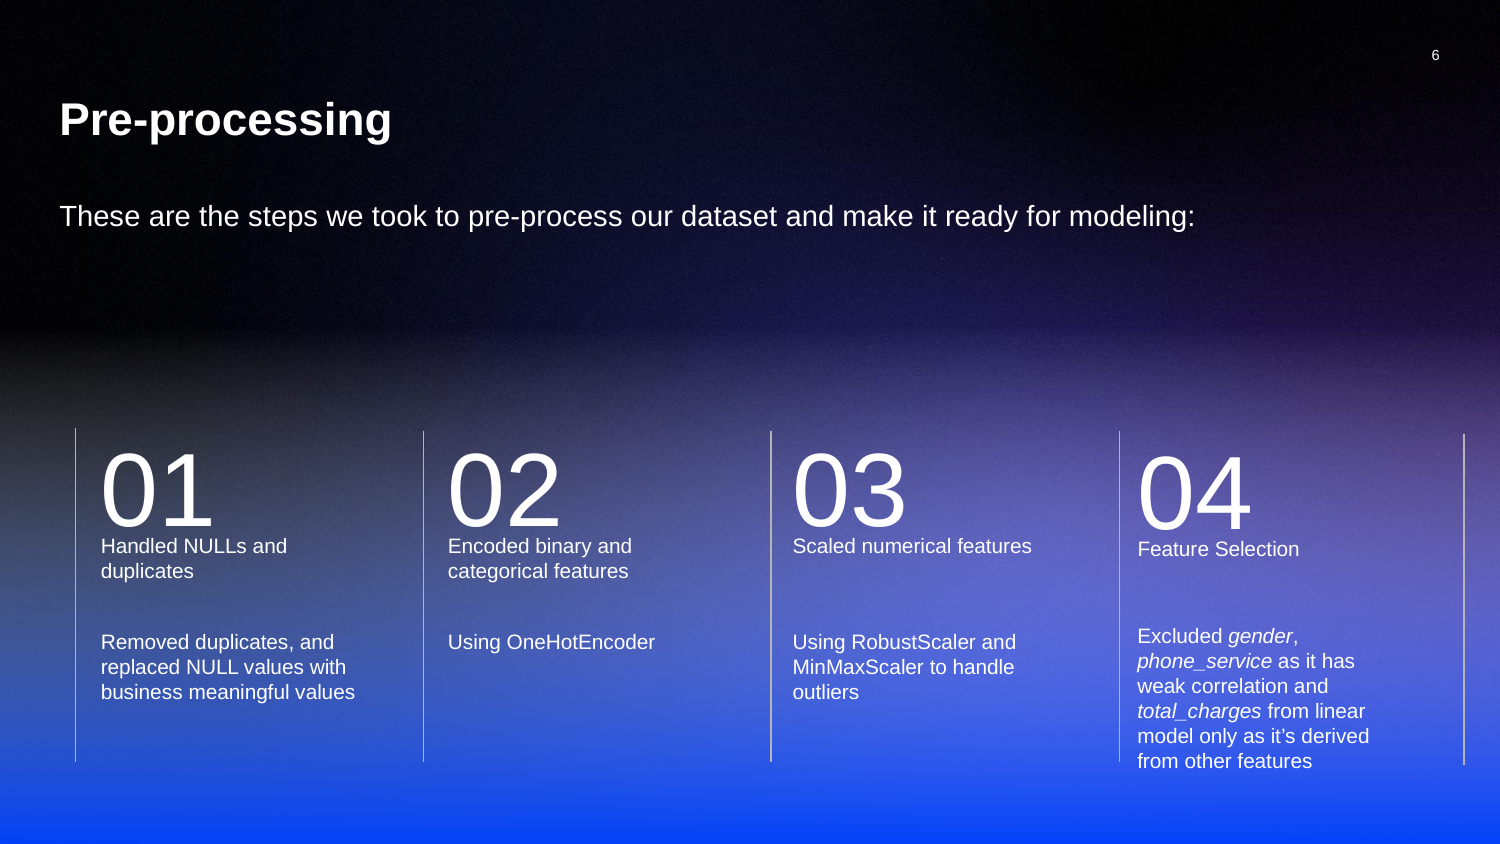

6
Pre-processing
# These are the steps we took to pre-process our dataset and make it ready for modeling:

01
02
03
04
Handled NULLs and duplicates
Encoded binary and categorical features

Scaled numerical features
Feature Selection
Excluded gender, phone_service as it has weak correlation and total_charges from linear model only as it’s derived from other features

Removed duplicates, and replaced NULL values with business meaningful values
Using OneHotEncoder
Using RobustScaler and MinMaxScaler to handle outliers